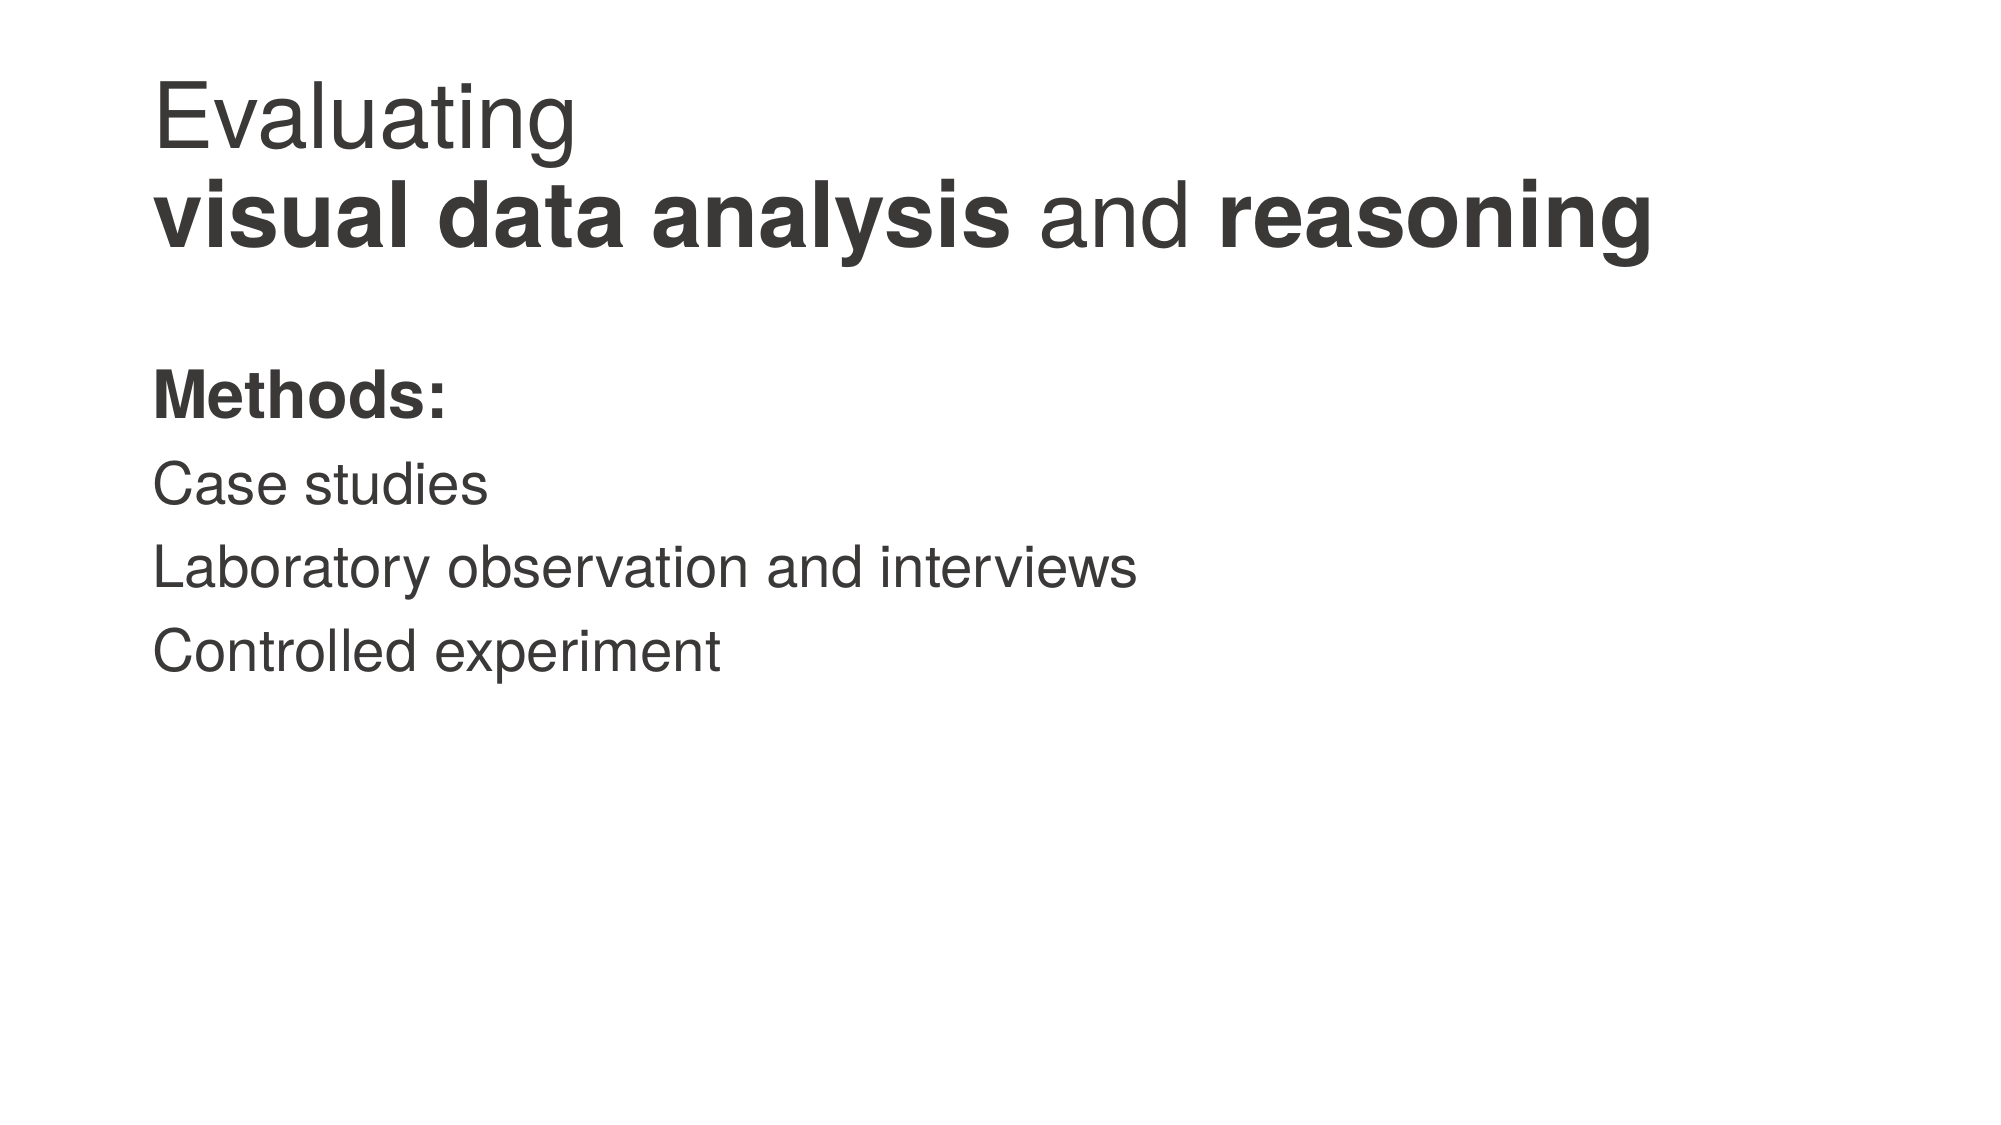

# Evaluating visual data analysis and reasoning
Methods:
Case studies
Laboratory observation and interviews
Controlled experiment